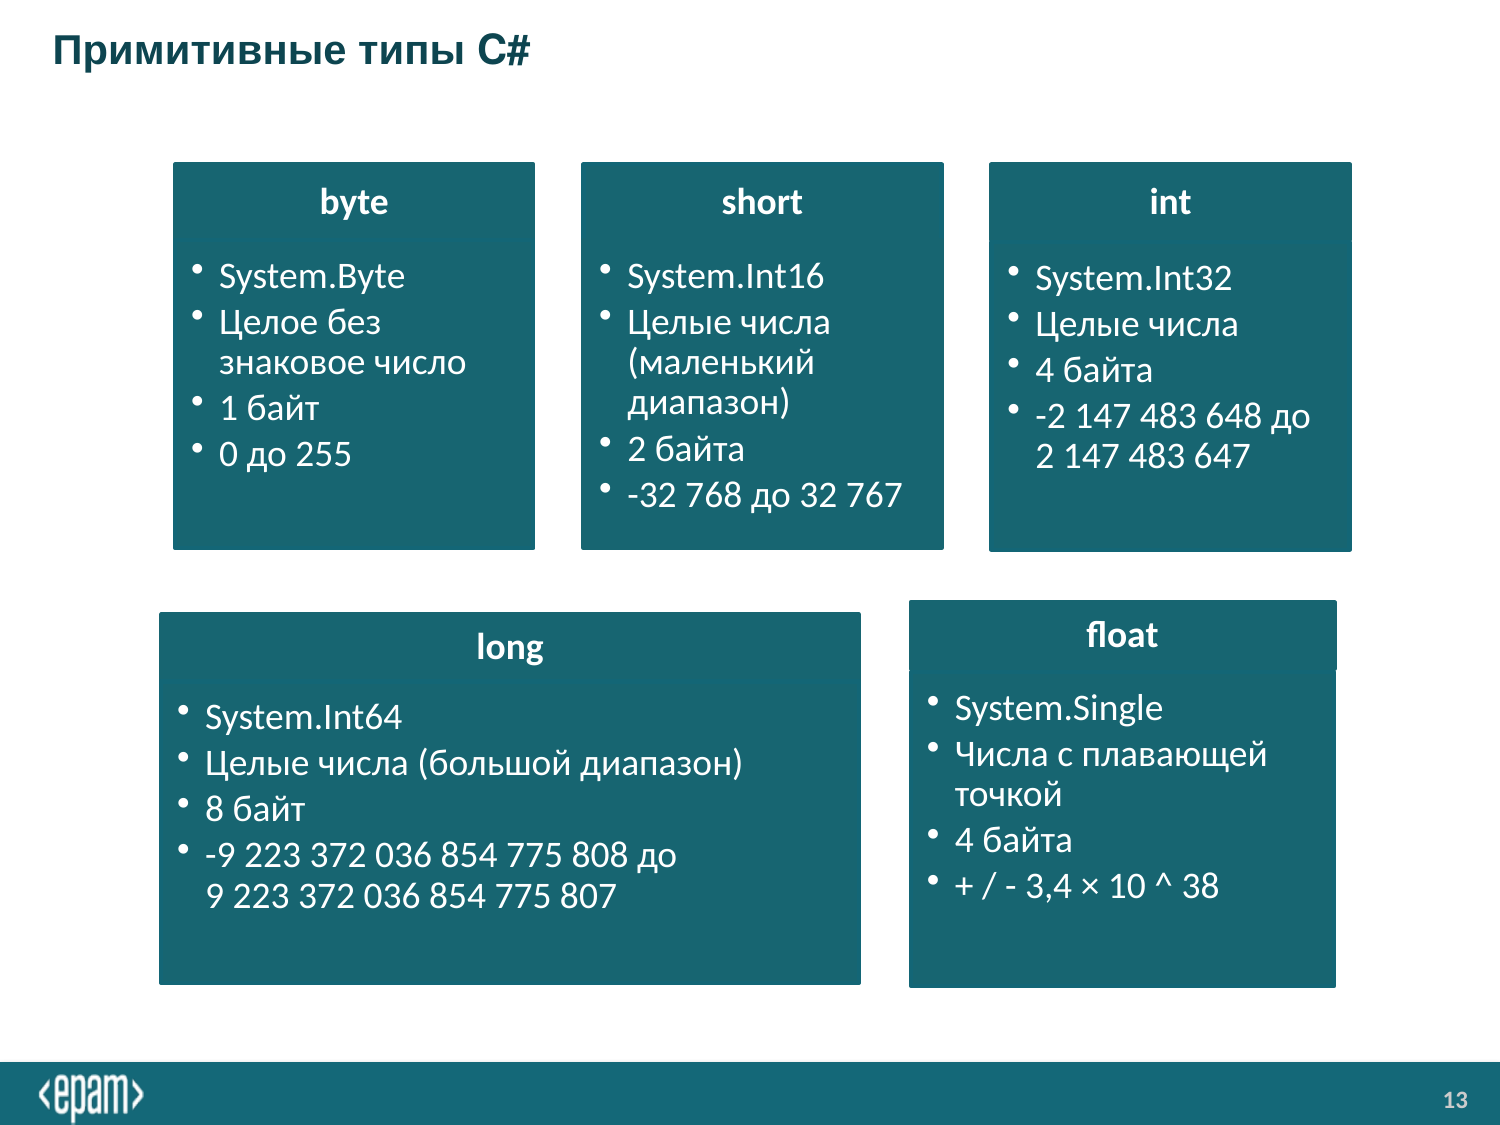

# Примитивные типы C#
byte
short
int
System.Byte
Целое без знаковое число
1 байт
0 до 255
System.Int16
Целые числа (маленький диапазон)
2 байта
-32 768 до 32 767
System.Int32
Целые числа
4 байта
-2 147 483 648 до 2 147 483 647
float
long
System.Single
Числа с плавающей точкой
4 байта
+ / - 3,4 × 10 ^ 38
System.Int64
Целые числа (большой диапазон)
8 байт
-9 223 372 036 854 775 808 до 9 223 372 036 854 775 807